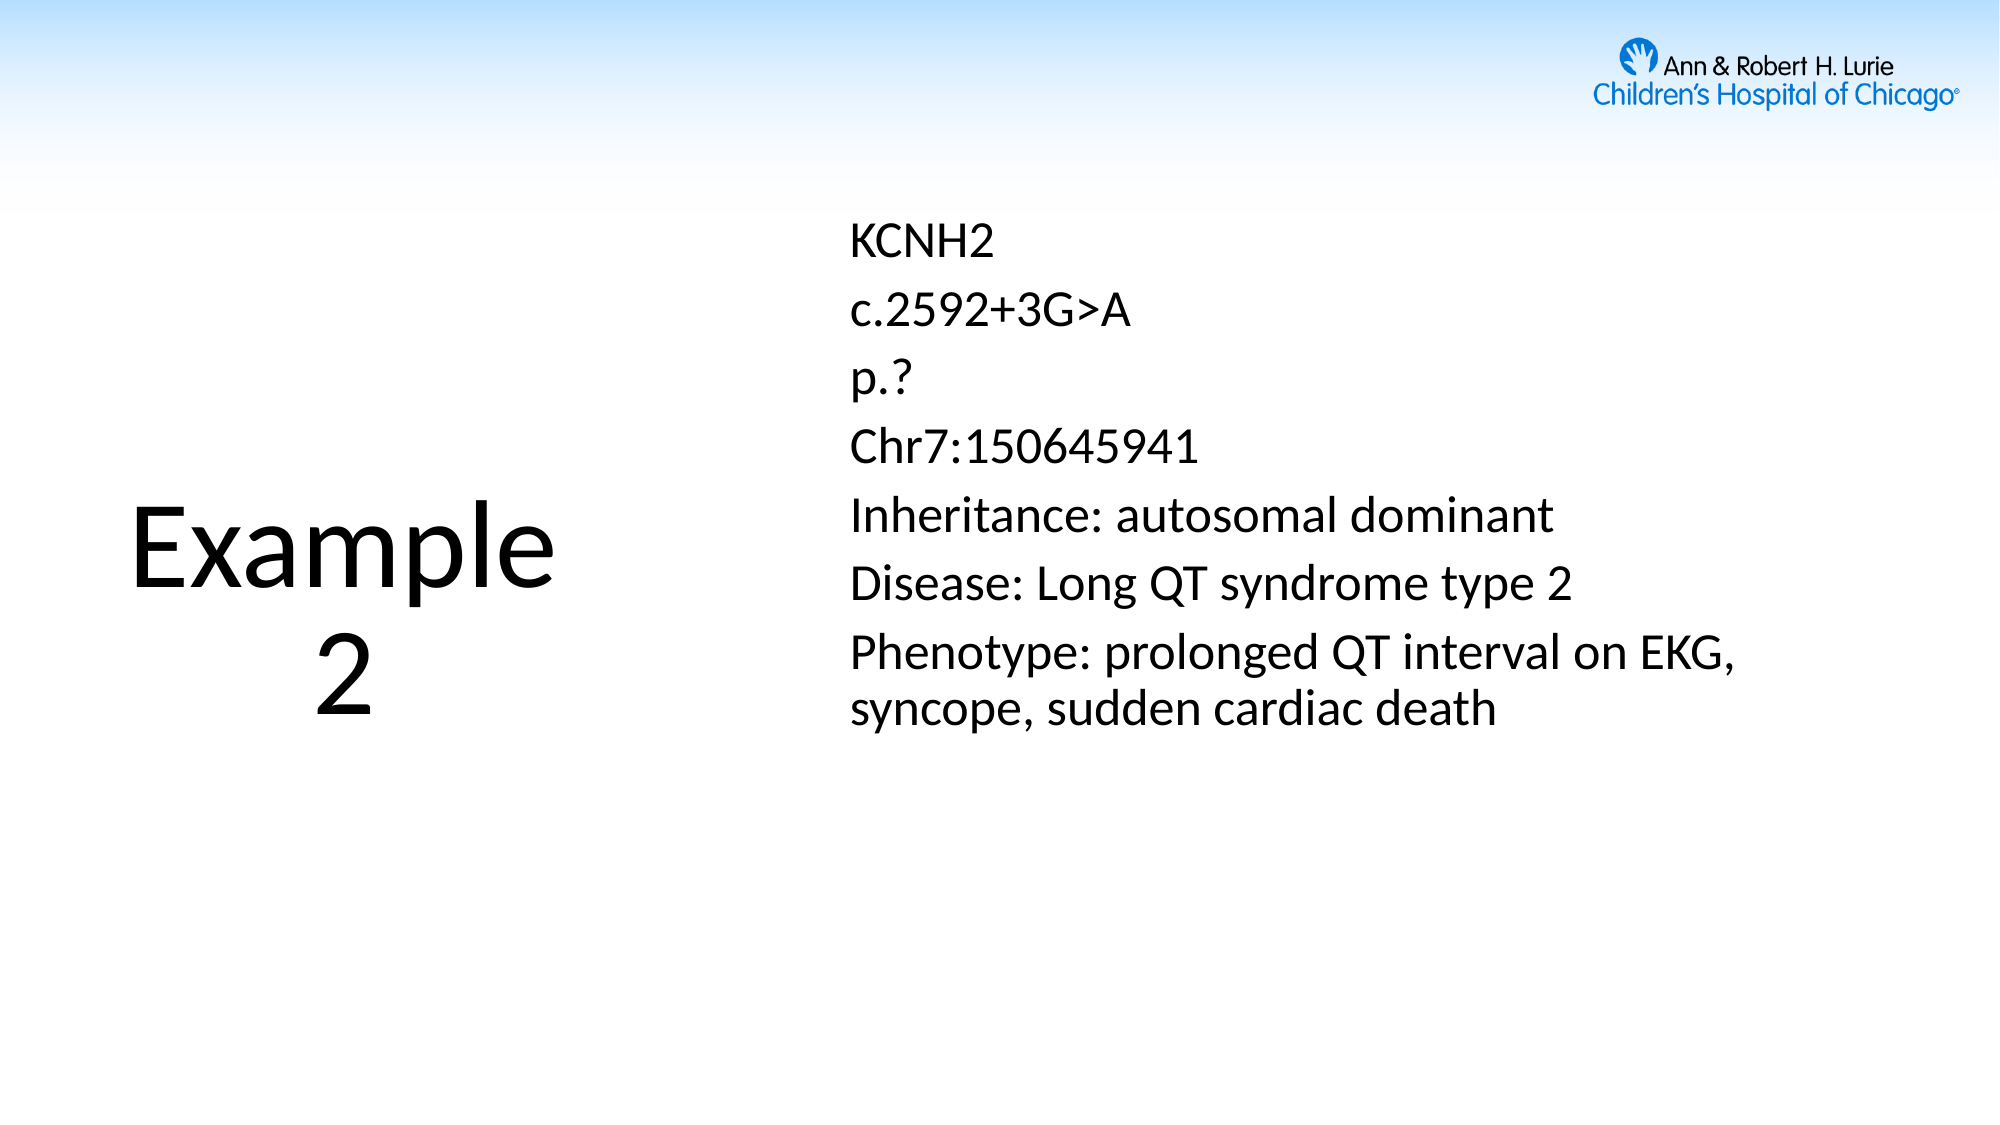

KCNH2
c.2592+3G>A
p.?
Chr7:150645941
Inheritance: autosomal dominant
Disease: Long QT syndrome type 2
Phenotype: prolonged QT interval on EKG, syncope, sudden cardiac death

# Example 2